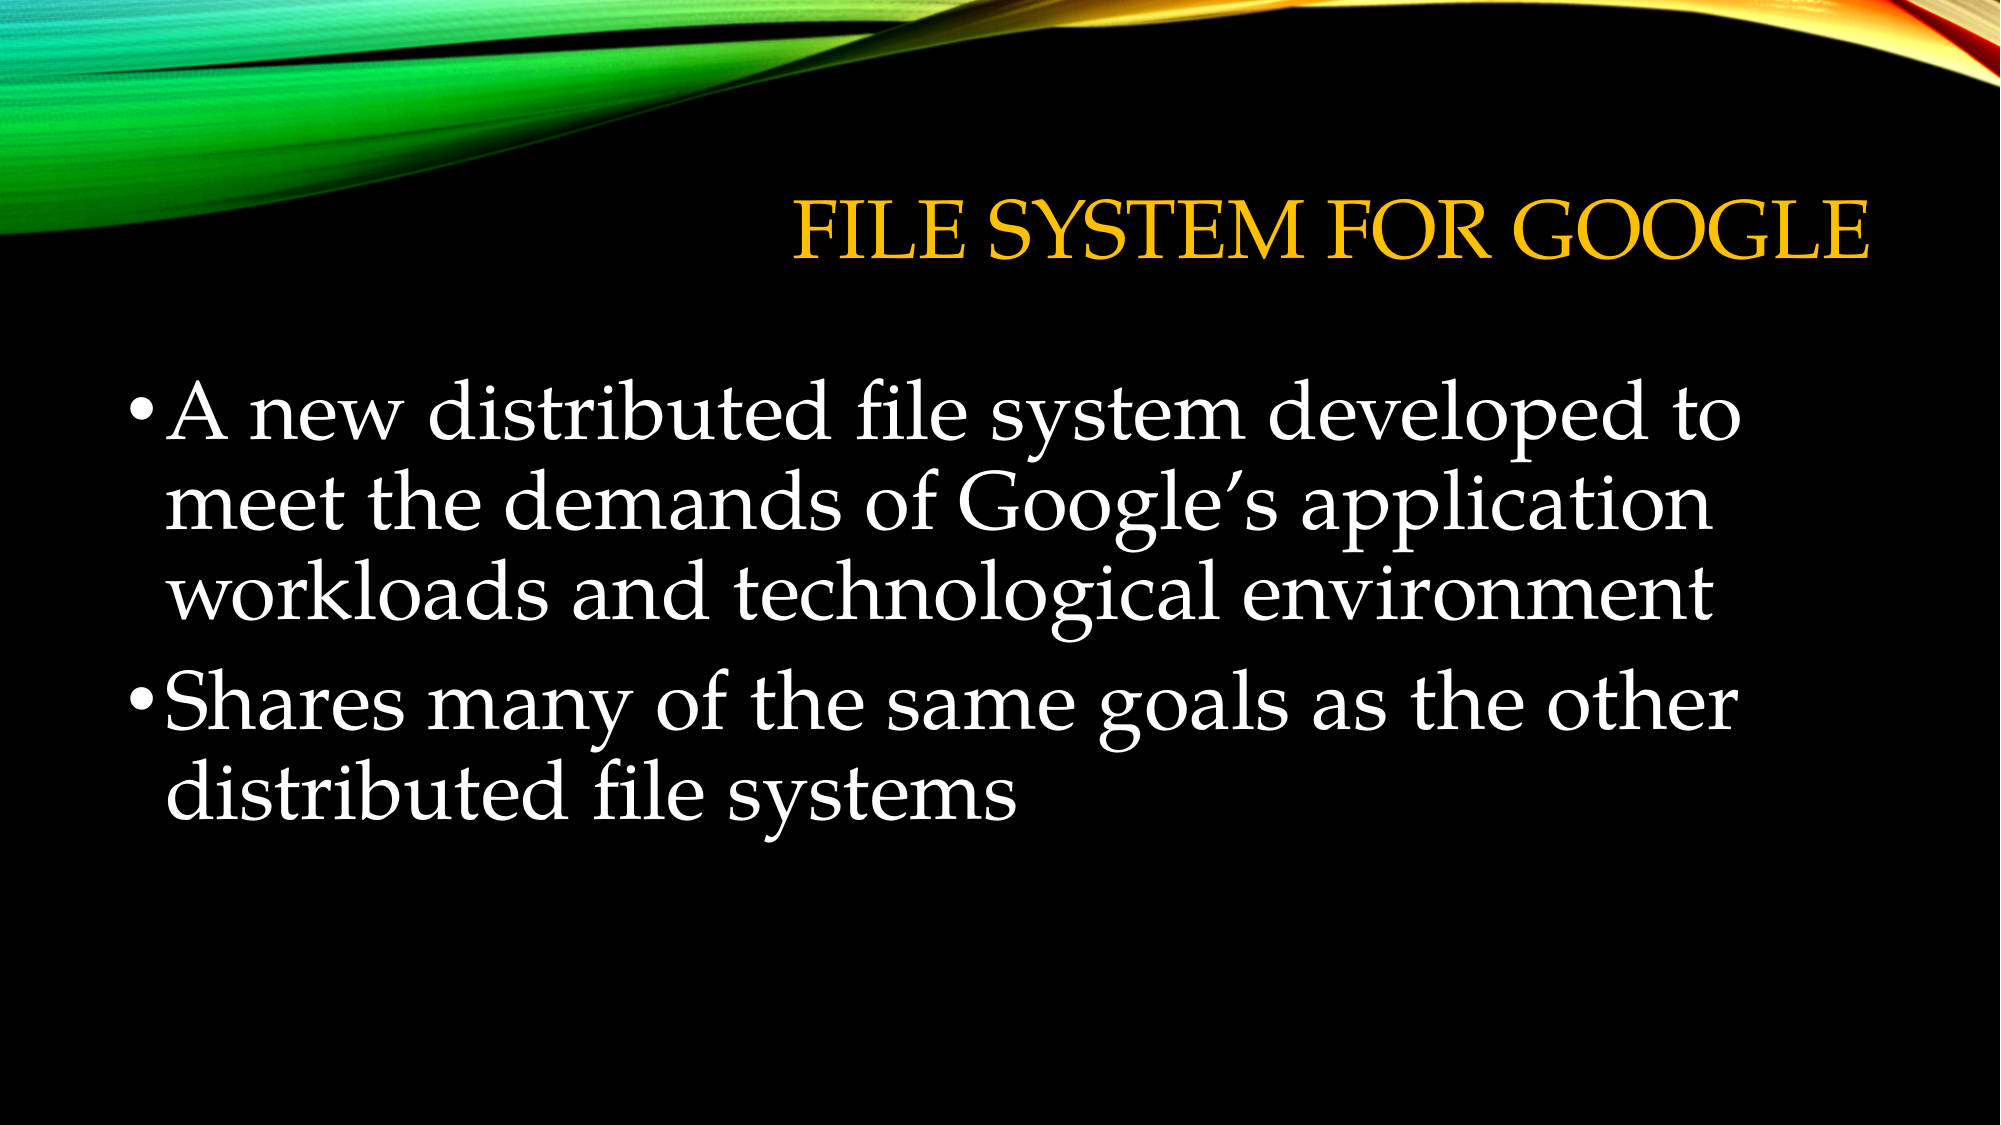

# FILE SYSTEM FOR GOOGLE
A new distributed file system developed to meet the demands of Google’s application workloads and technological environment
Shares many of the same goals as the other distributed file systems